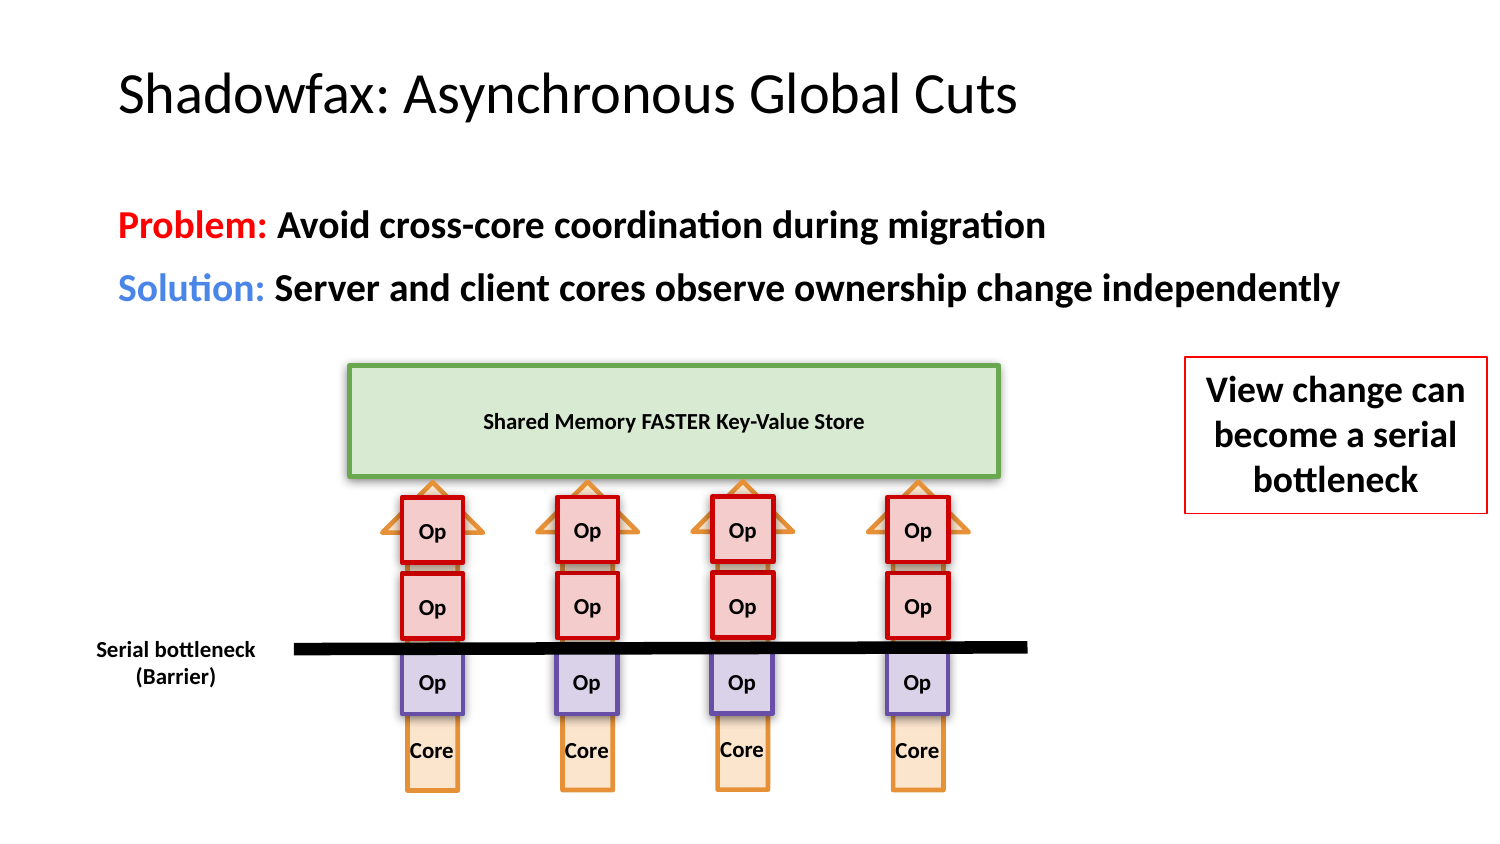

# Shadowfax: Asynchronous Global Cuts
Problem: Avoid cross-core coordination during migration
Solution: Server and client cores observe ownership change independently

View change can become a serial bottleneck

Shared Memory FASTER Key-Value Store

Op
Op

Op
Op

Op
Op

Op
Op
Serial bottleneck
(Barrier)

Op
Op
Op
Op
Core
Core
Core
Core